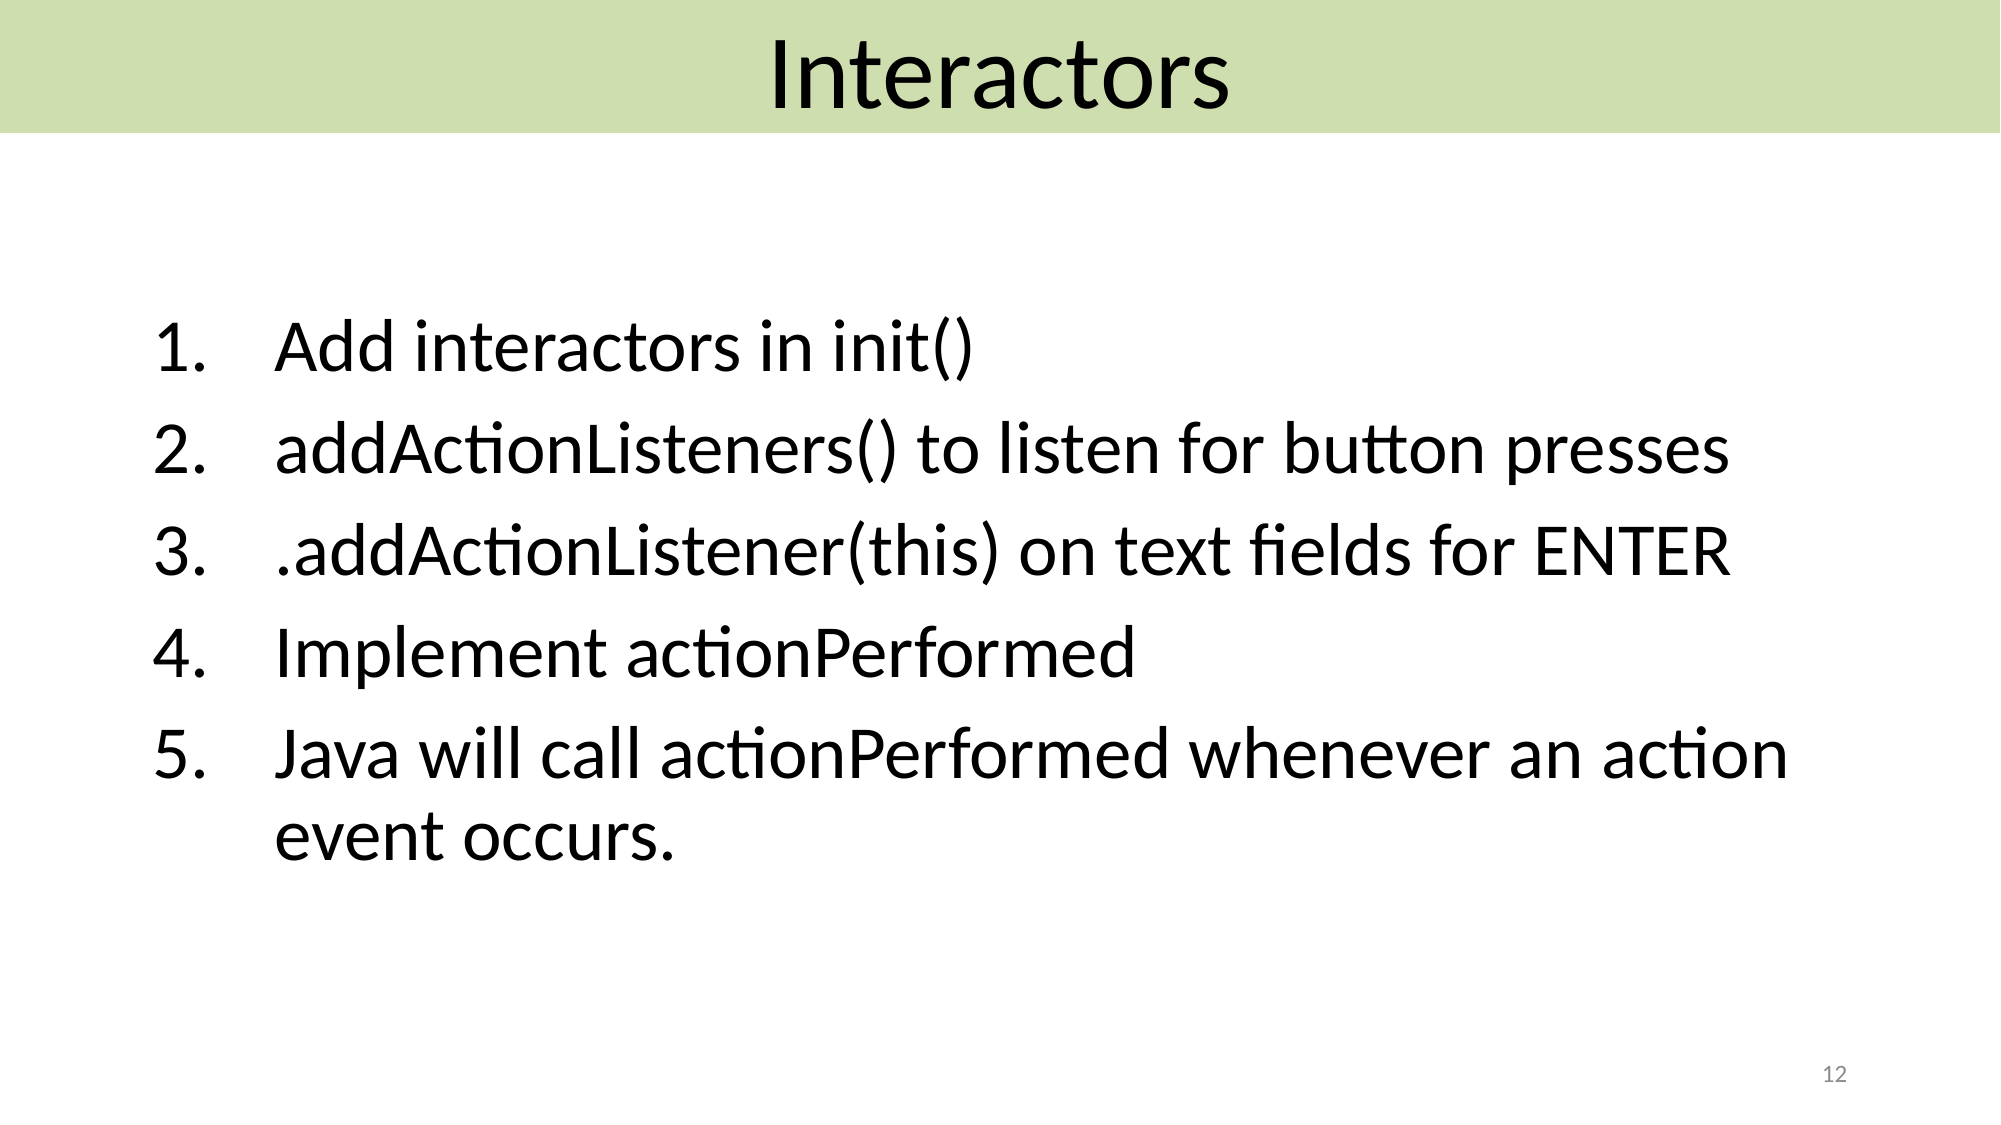

Interactors
#
Add interactors in init()
addActionListeners() to listen for button presses
.addActionListener(this) on text fields for ENTER
Implement actionPerformed
Java will call actionPerformed whenever an action event occurs.
12